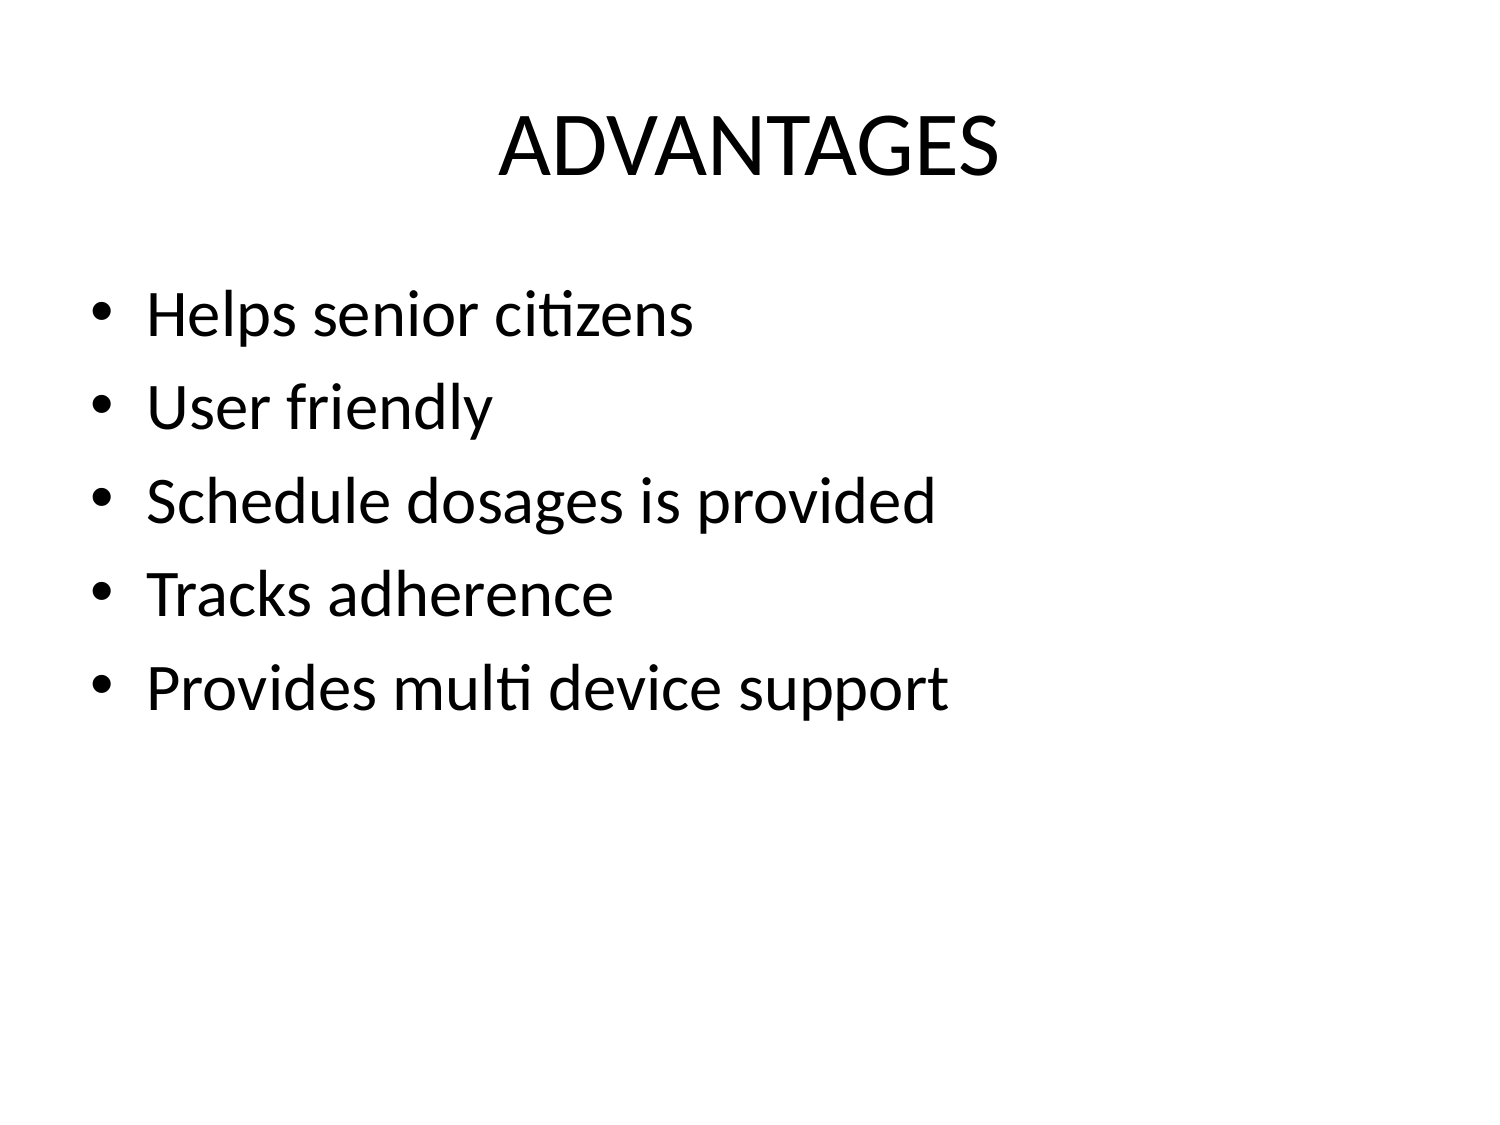

# ADVANTAGES
Helps senior citizens
User friendly
Schedule dosages is provided
Tracks adherence
Provides multi device support